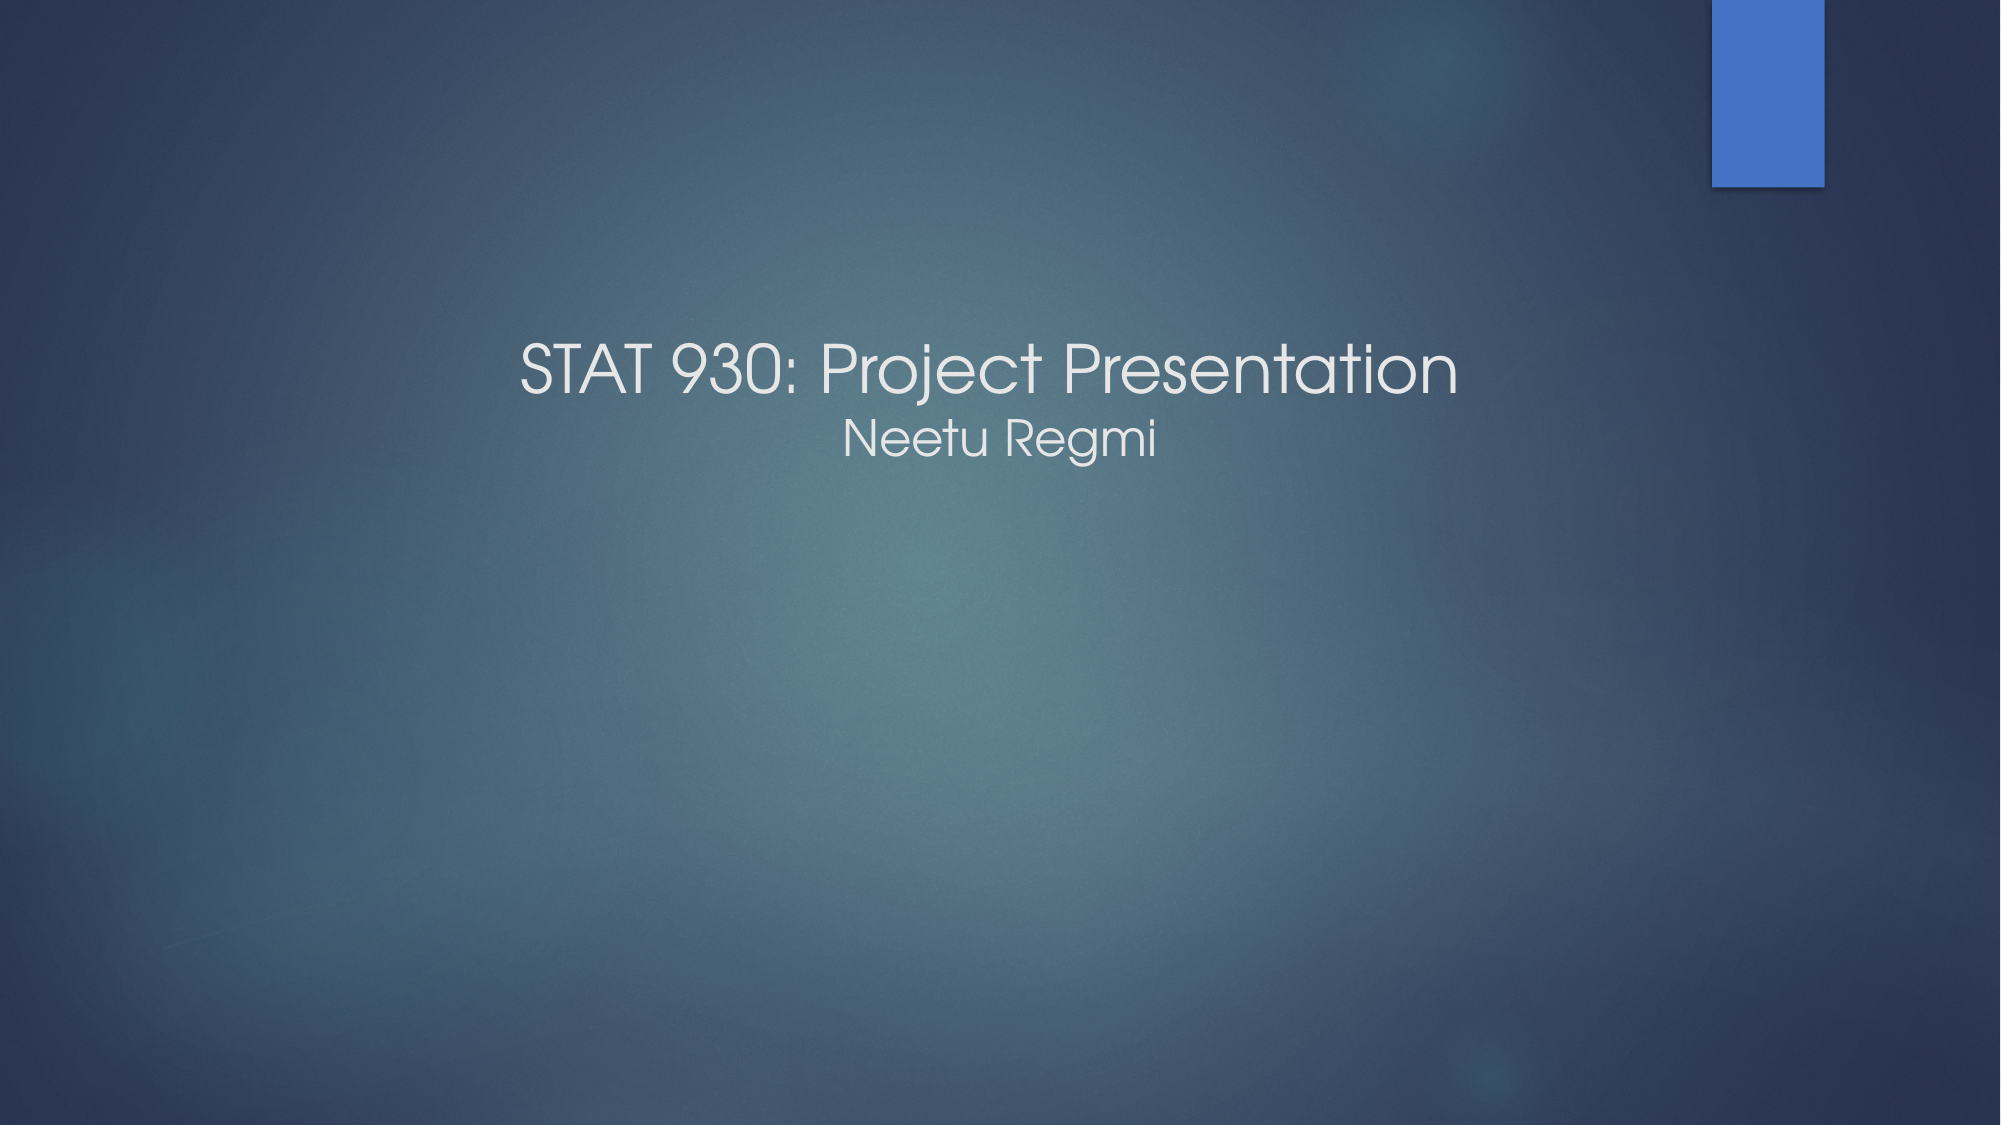

# STAT 930: Project Presentation Neetu Regmi